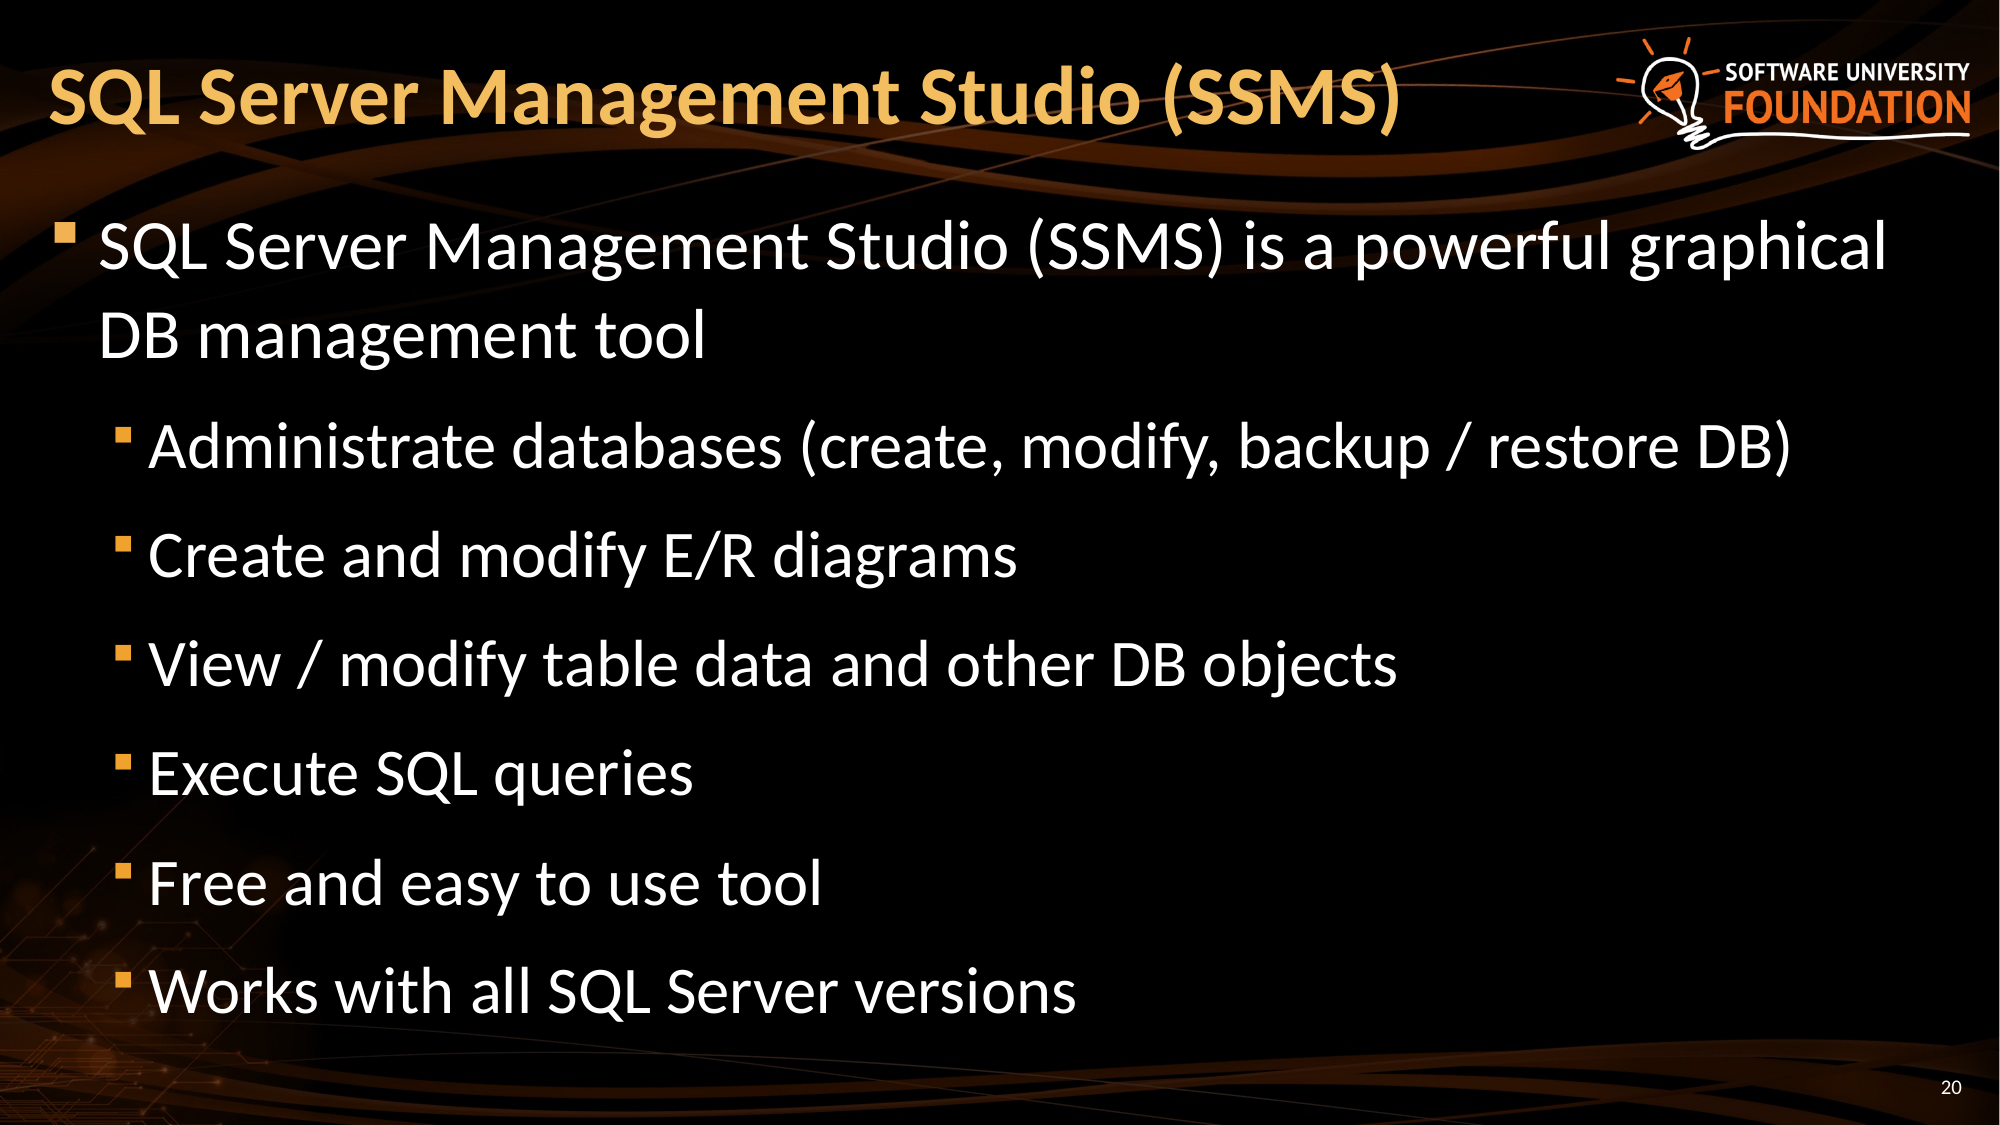

# SQL Server Management Studio (SSMS)
SQL Server Management Studio (SSMS) is a powerful graphical DB management tool
Administrate databases (create, modify, backup / restore DB)
Create and modify E/R diagrams
View / modify table data and other DB objects
Execute SQL queries
Free and easy to use tool
Works with all SQL Server versions
20